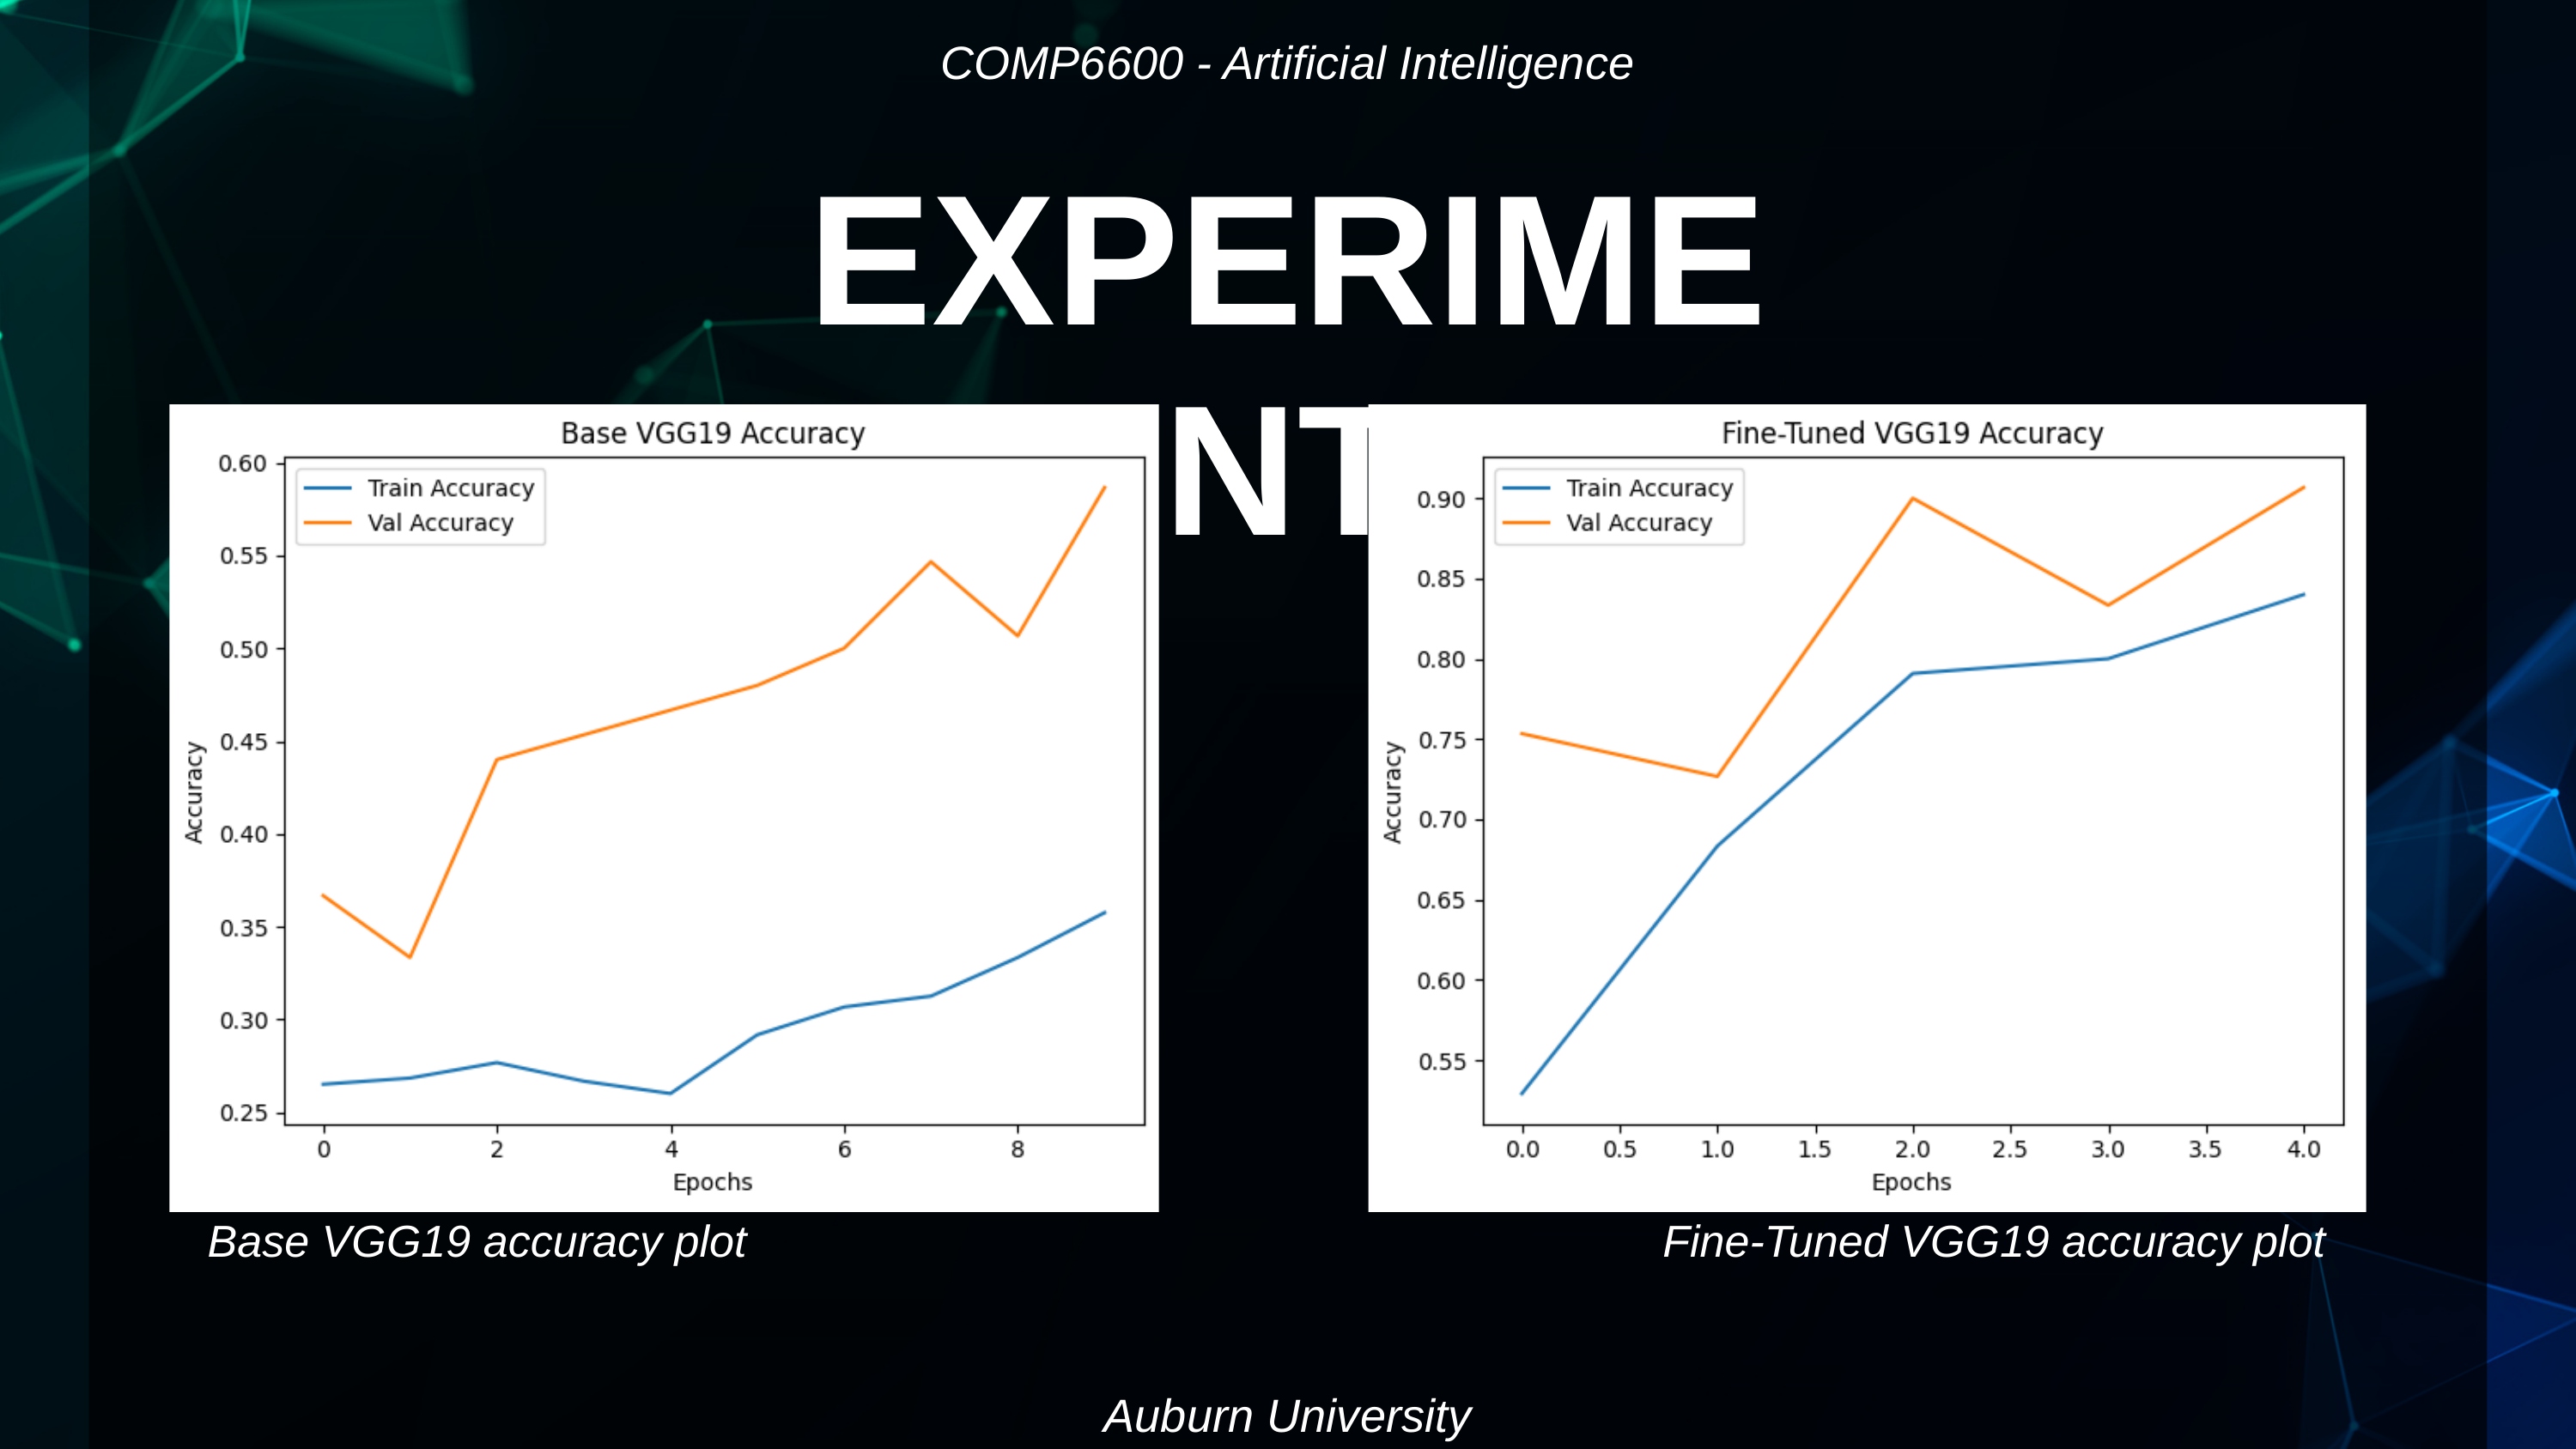

COMP6600 - Artificial Intelligence
EXPERIMENT

Base VGG19 accuracy plot
Fine-Tuned VGG19 accuracy plot
Auburn University